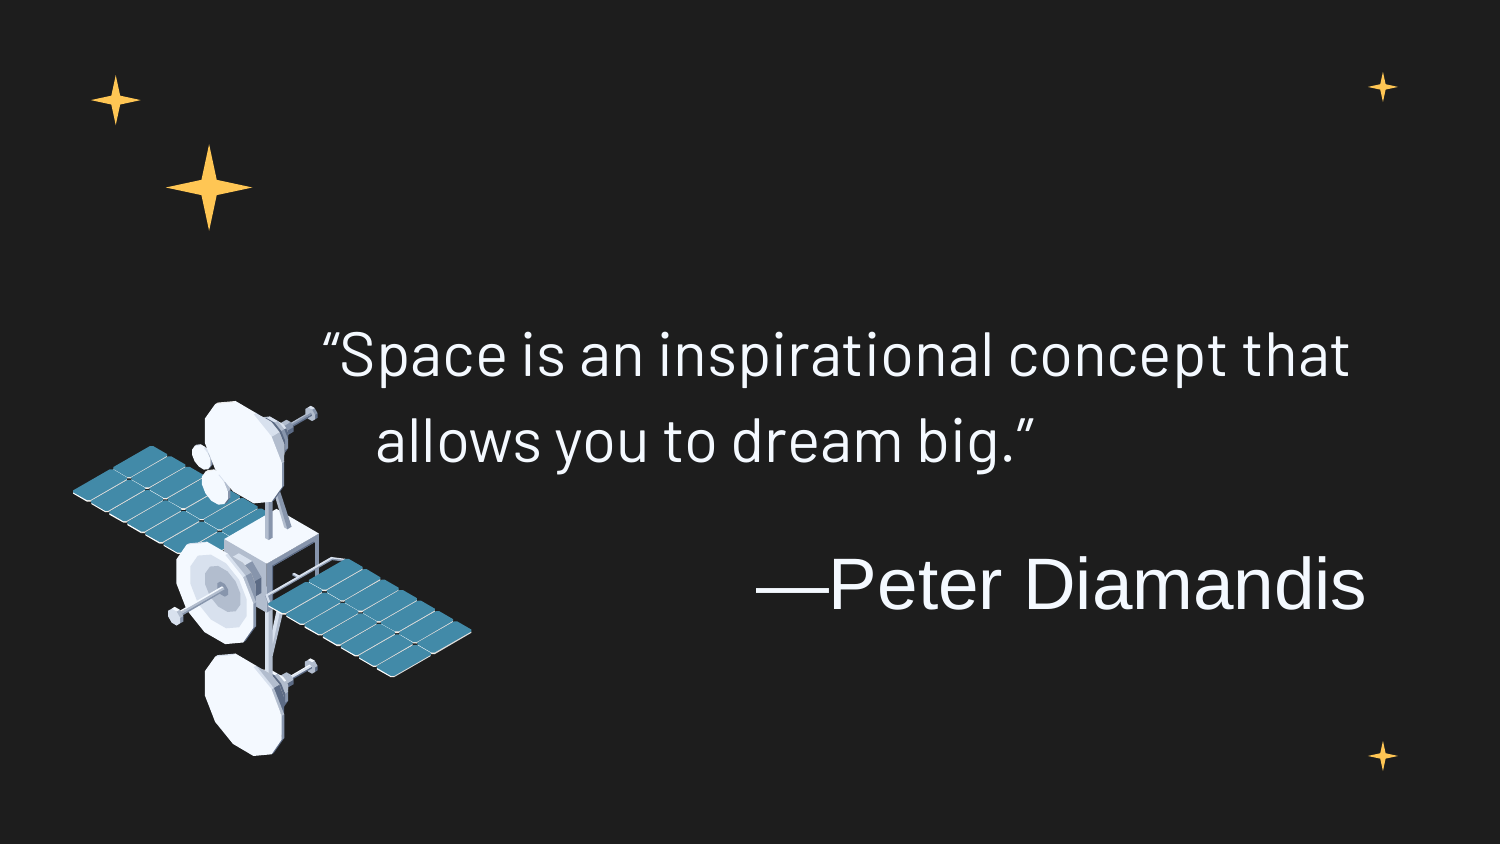

“Space is an inspirational concept that allows you to dream big.”

# —Peter Diamandis